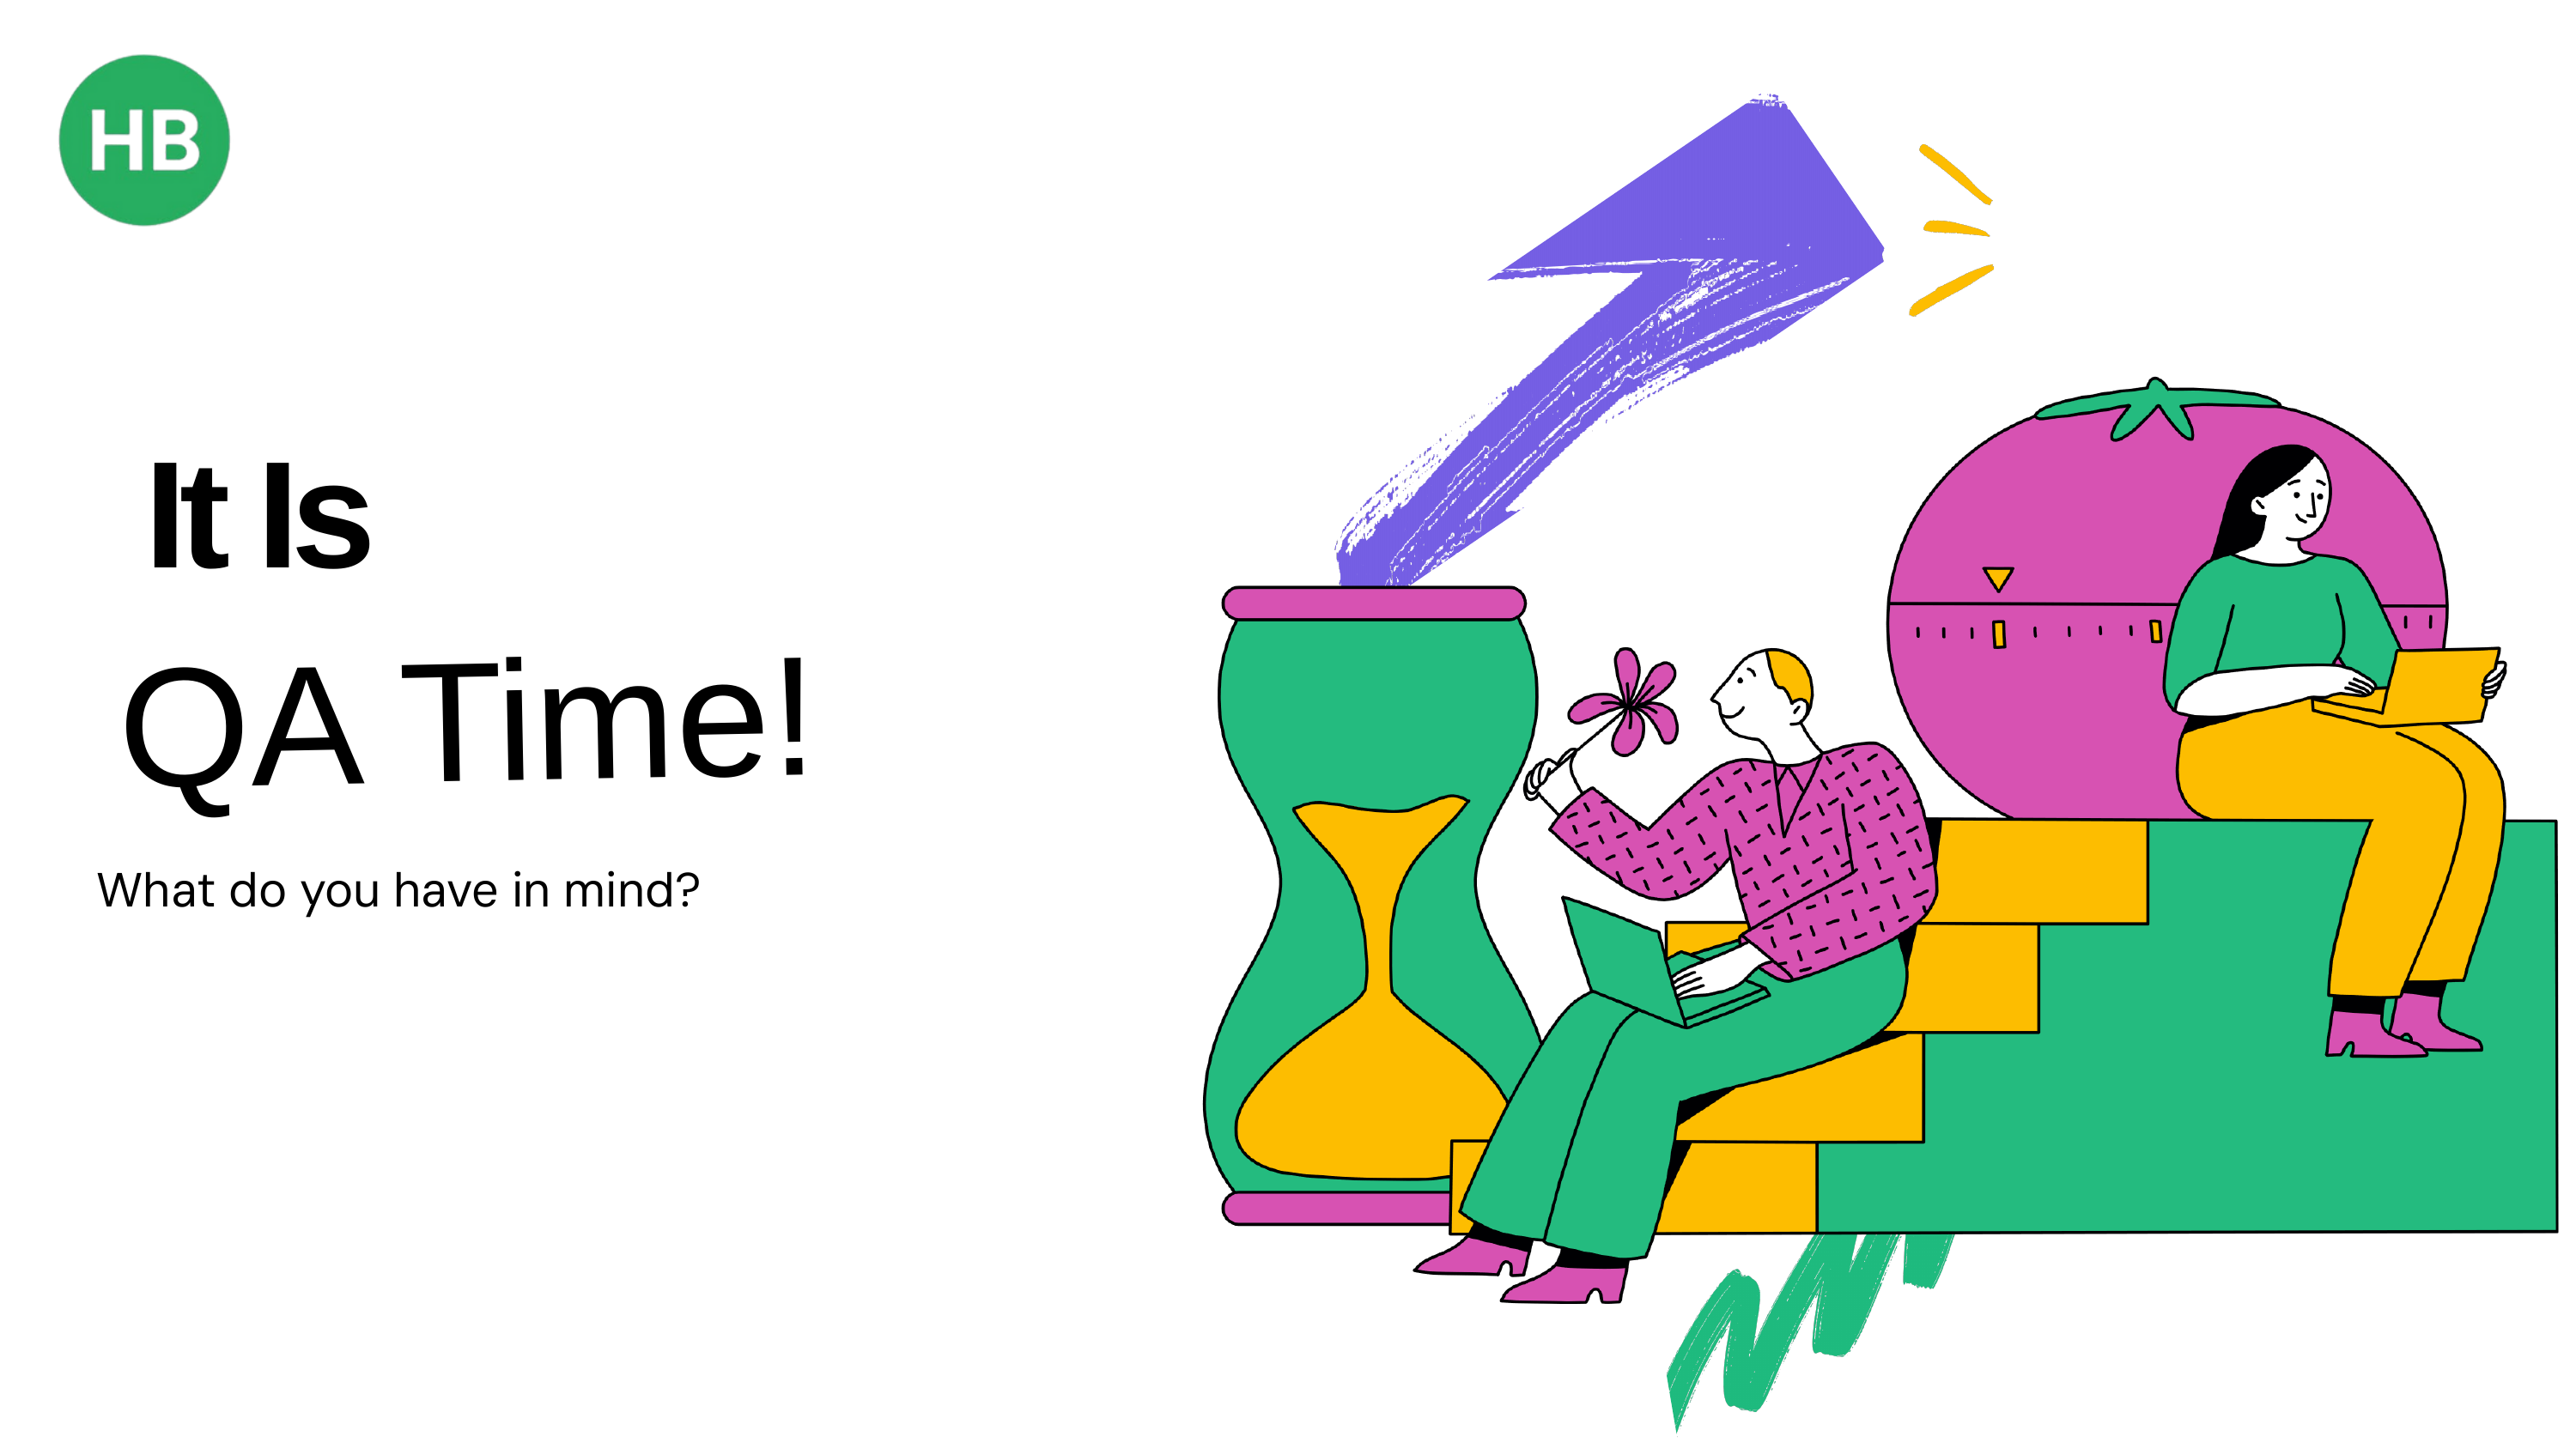

It Is
QA Time!
What do you have in mind?